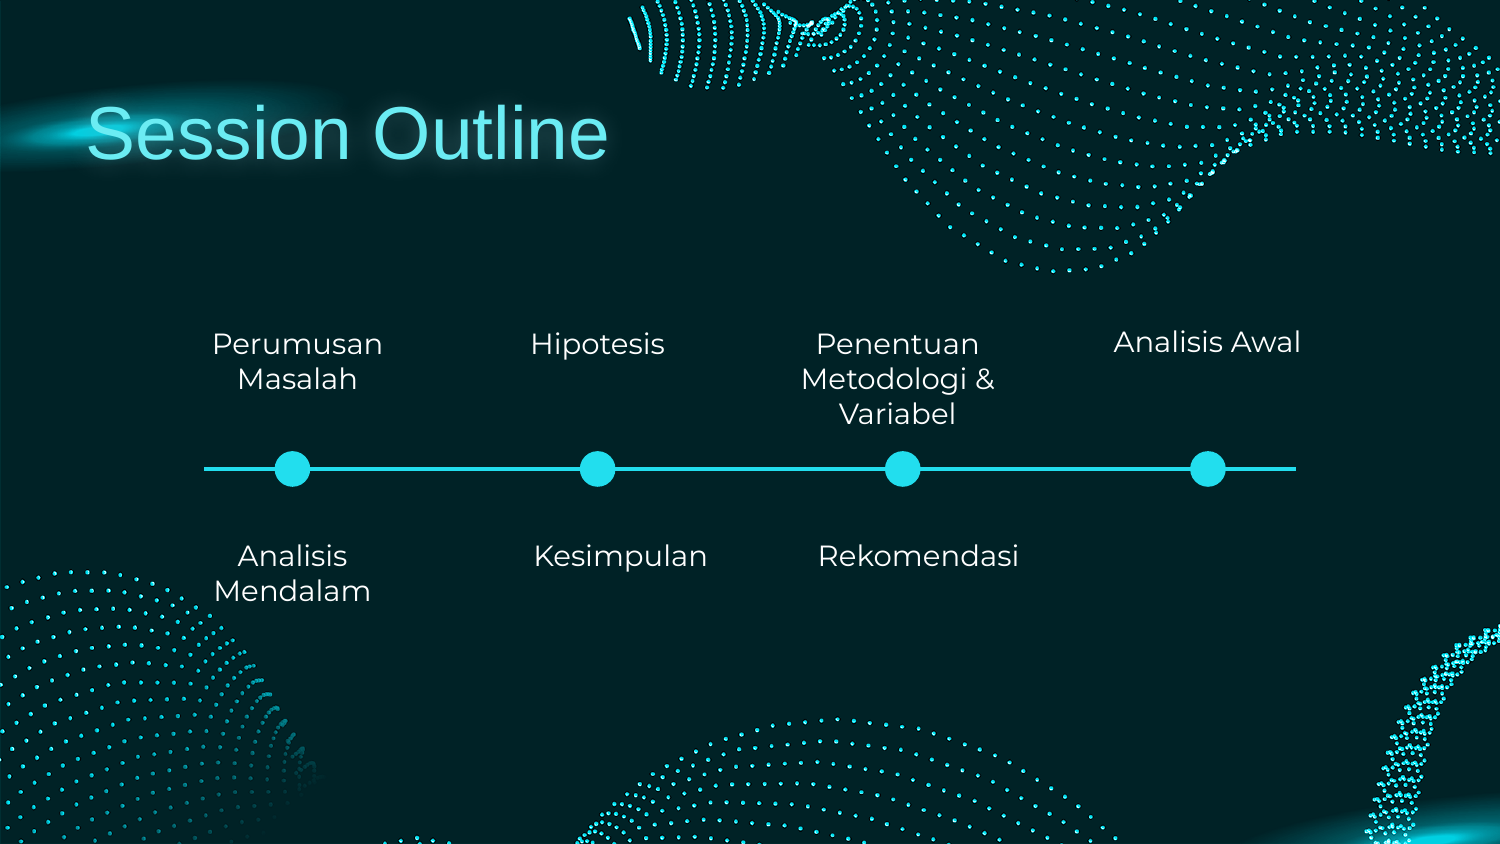

Session Outline
Analisis Awal
Perumusan Masalah
Hipotesis
Penentuan Metodologi & Variabel

Analisis Mendalam
Kesimpulan

Rekomendasi